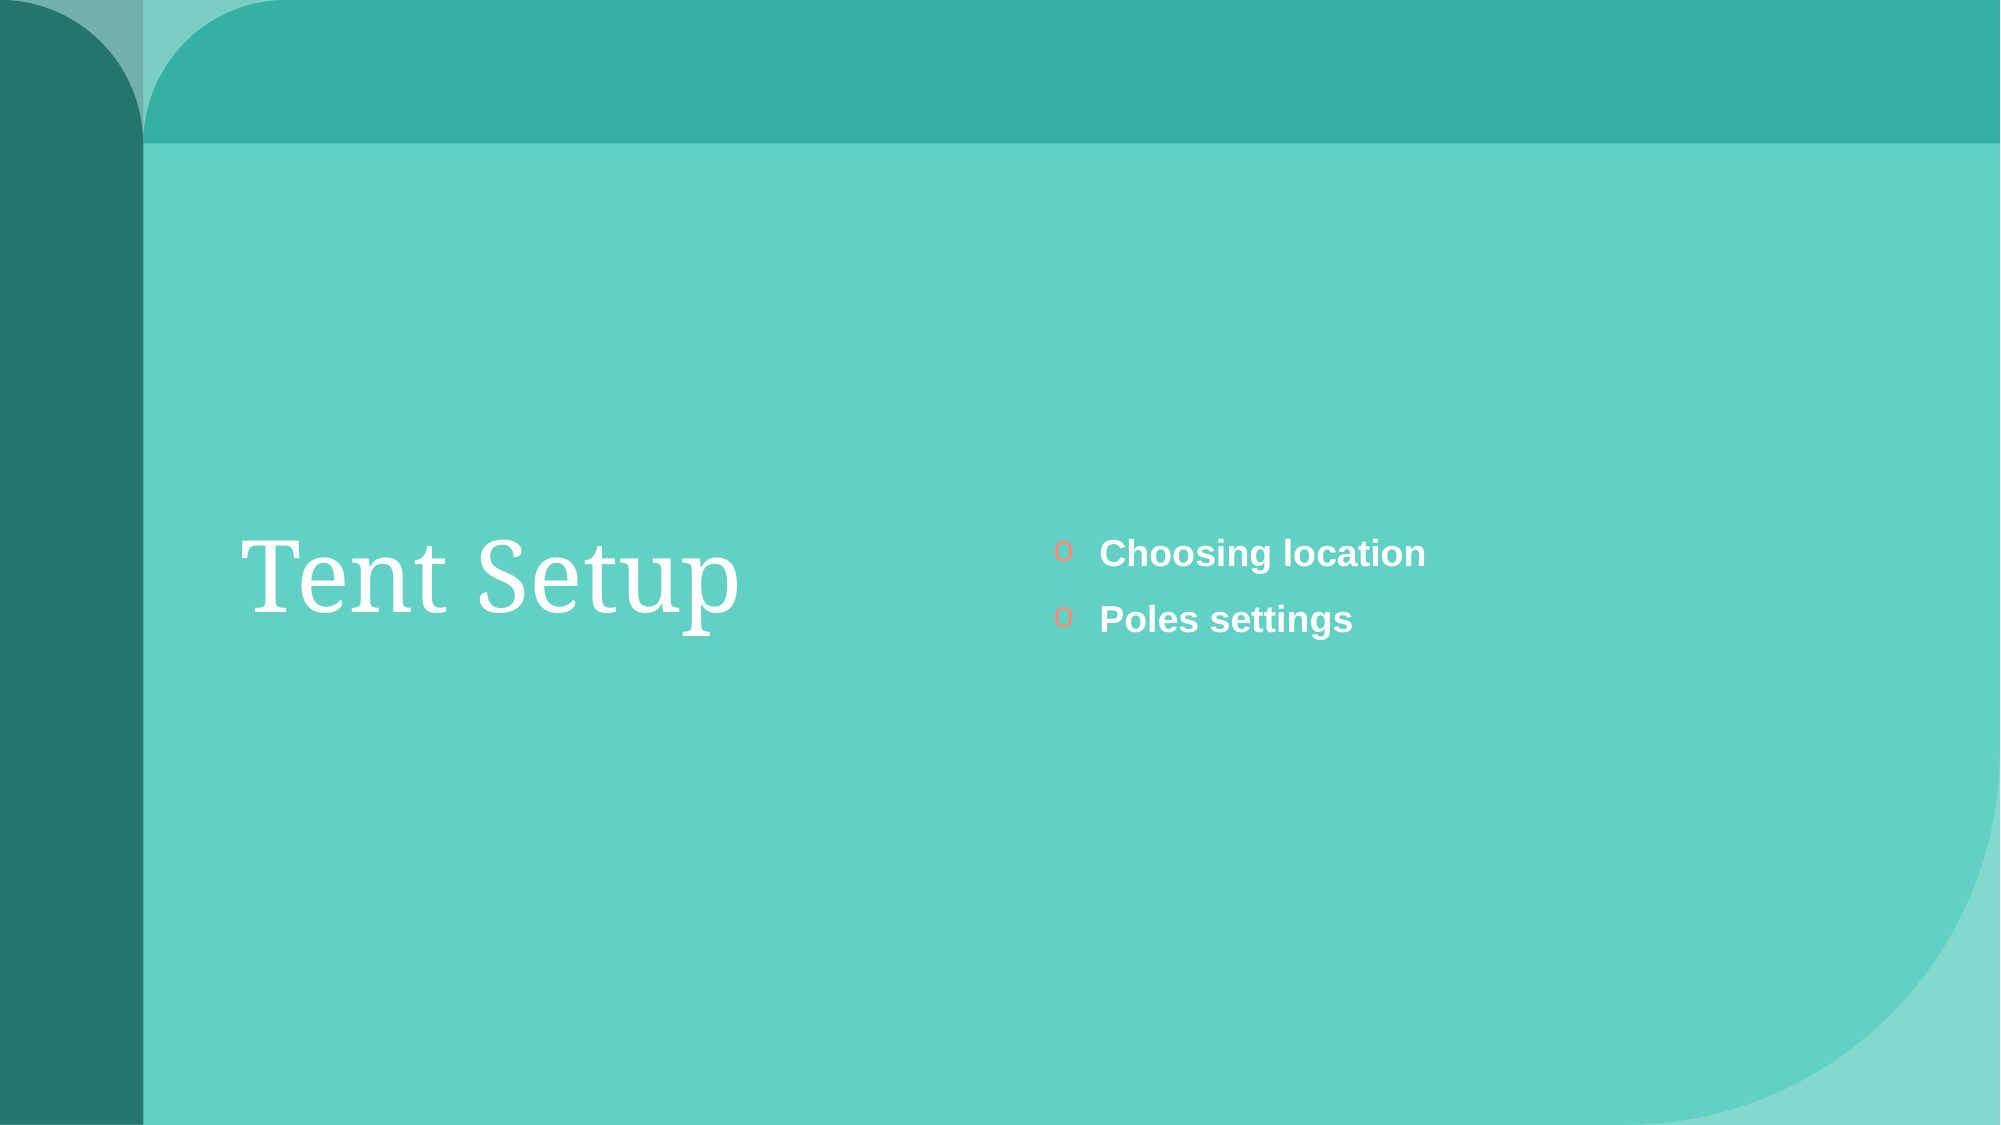

Choosing location
Poles settings
# Tent Setup